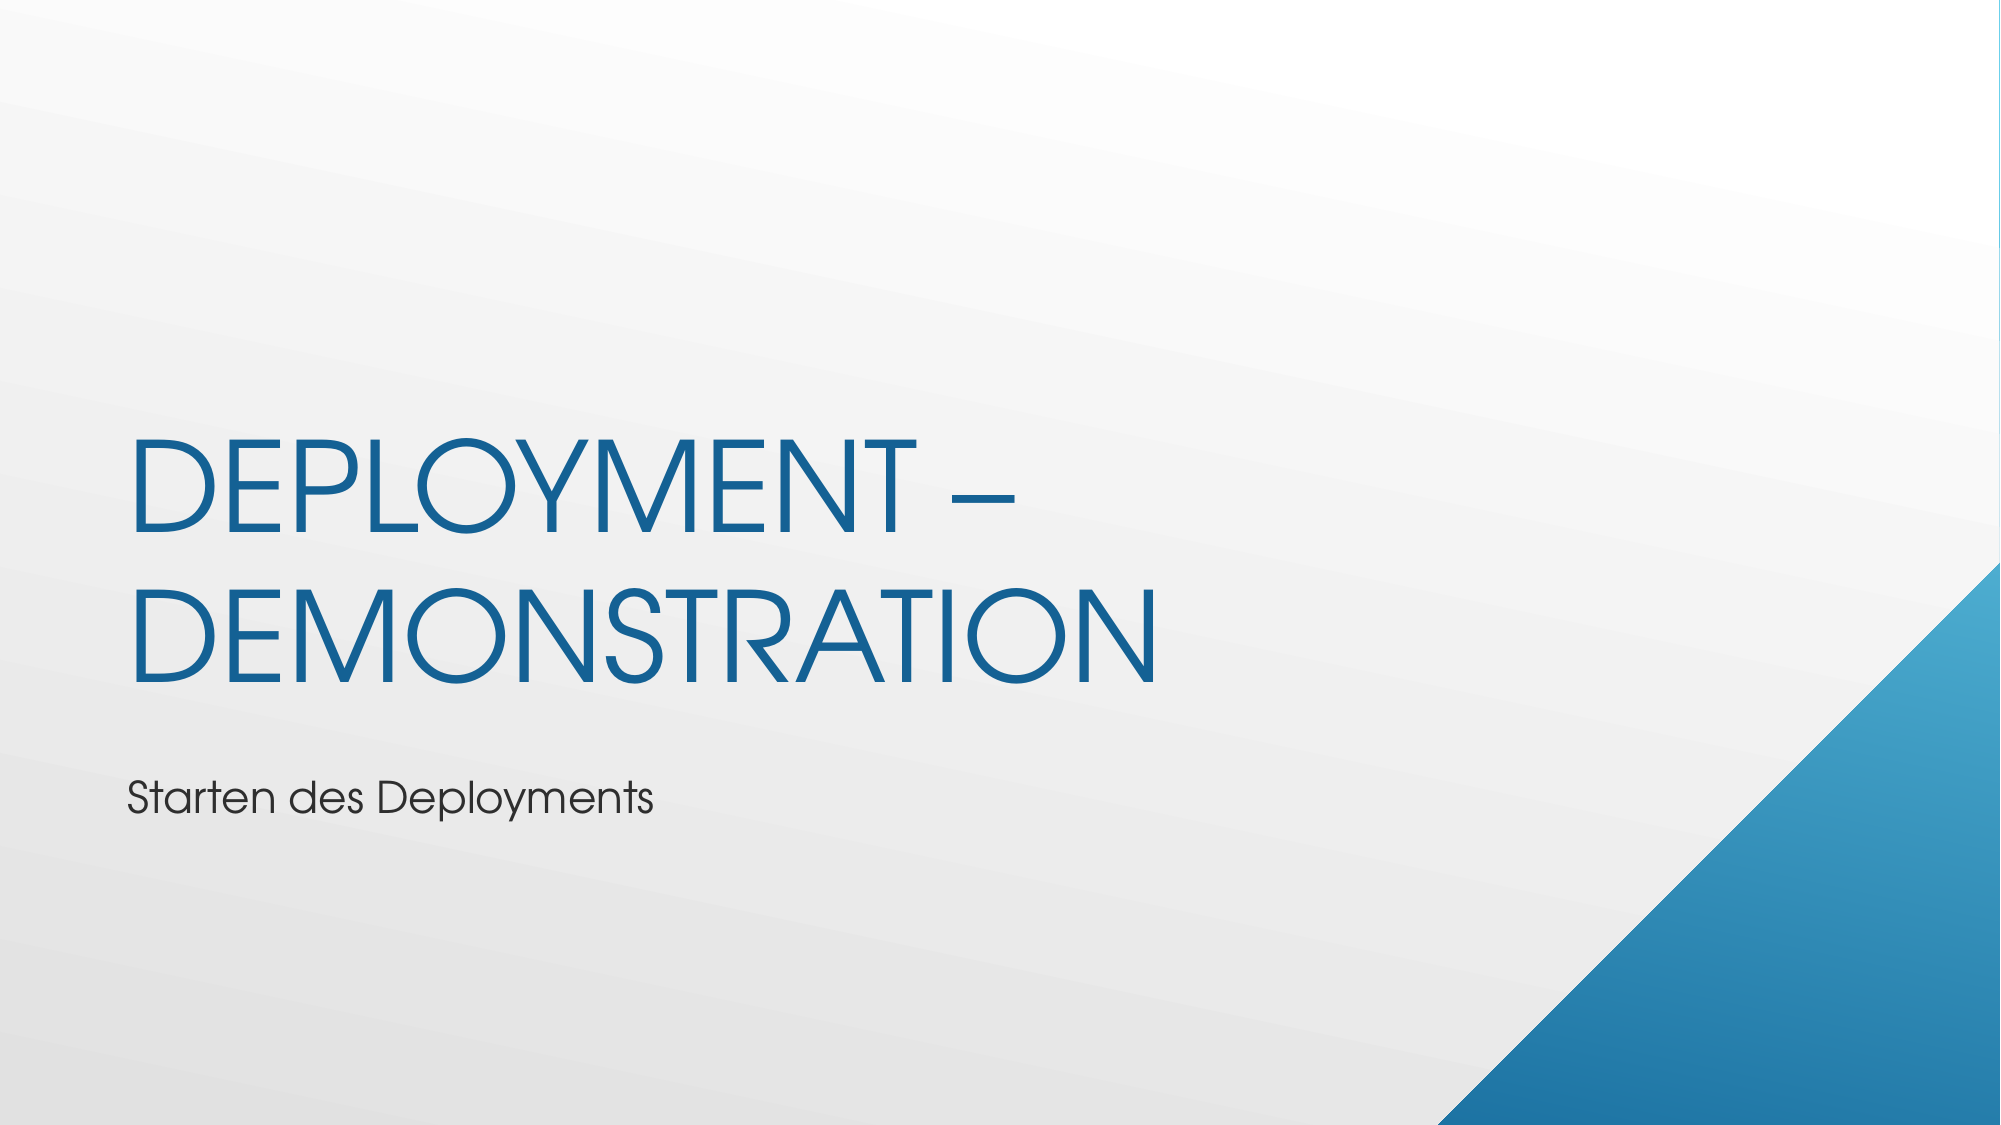

# Deployment – Demonstration
Starten des Deployments